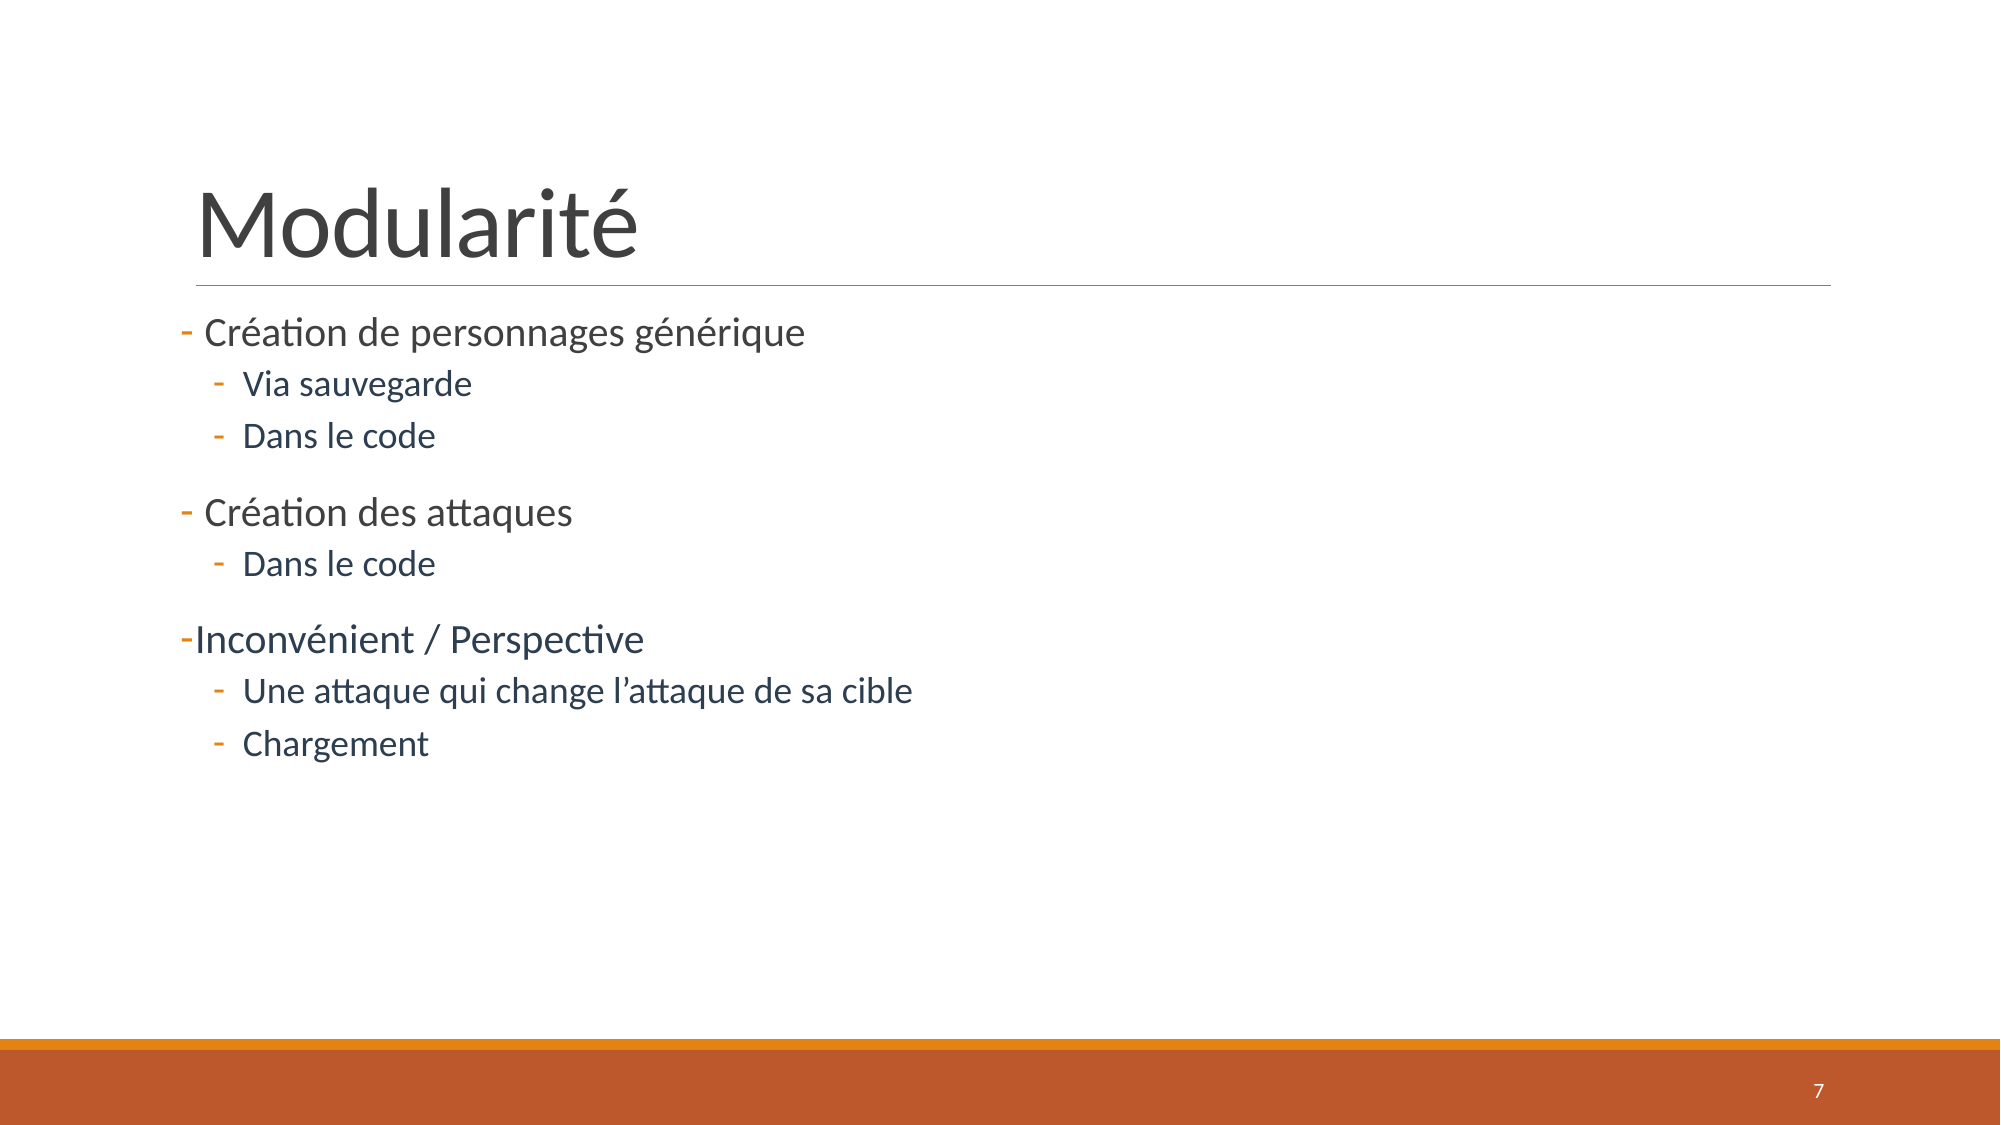

# Modularité
 Création de personnages générique
Via sauvegarde
Dans le code
 Création des attaques
Dans le code
Inconvénient / Perspective
Une attaque qui change l’attaque de sa cible
Chargement
7